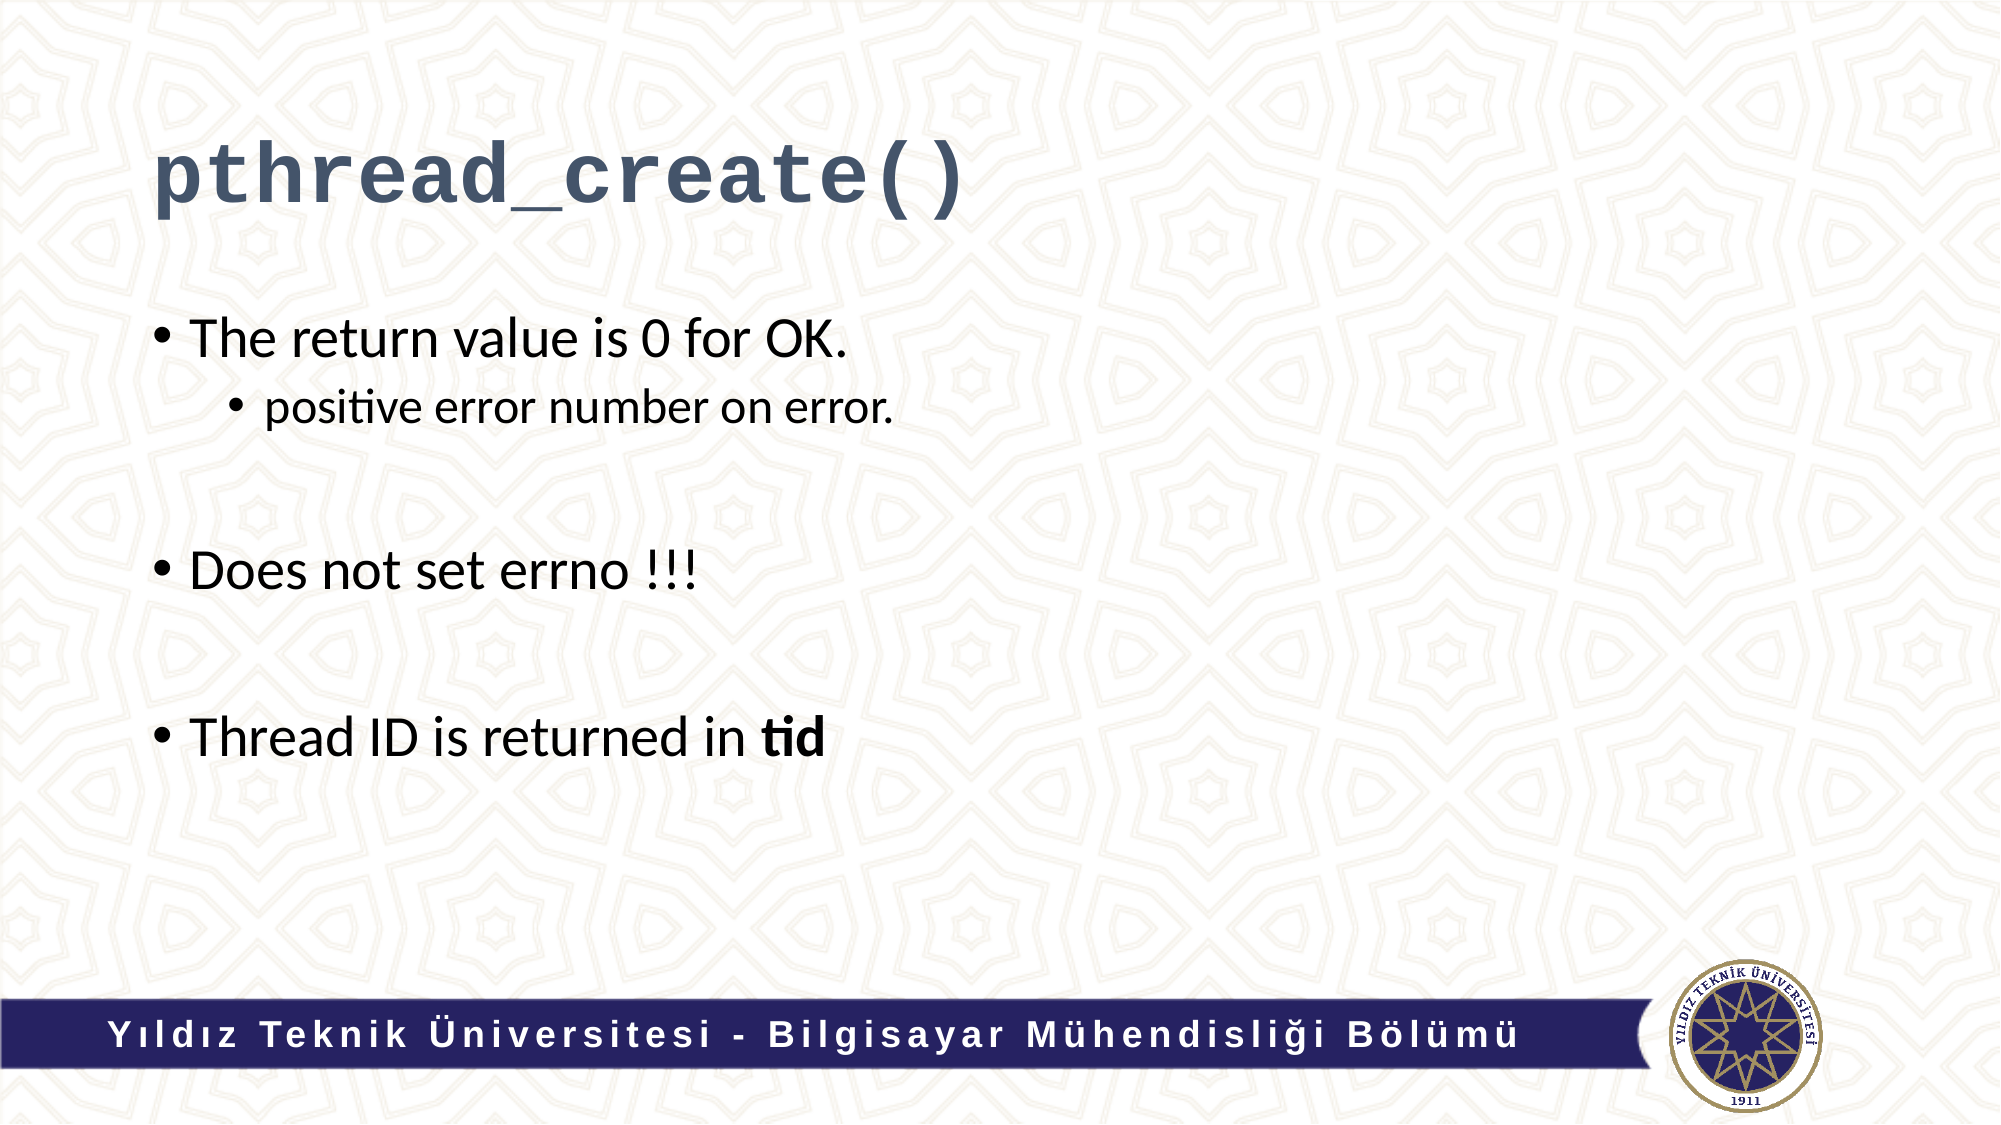

# pthread_create()
The return value is 0 for OK.
positive error number on error.

Does not set errno !!!

Thread ID is returned in tid

Yıldız Teknik Üniversitesi - Bilgisayar Mühendisliği Bölümü